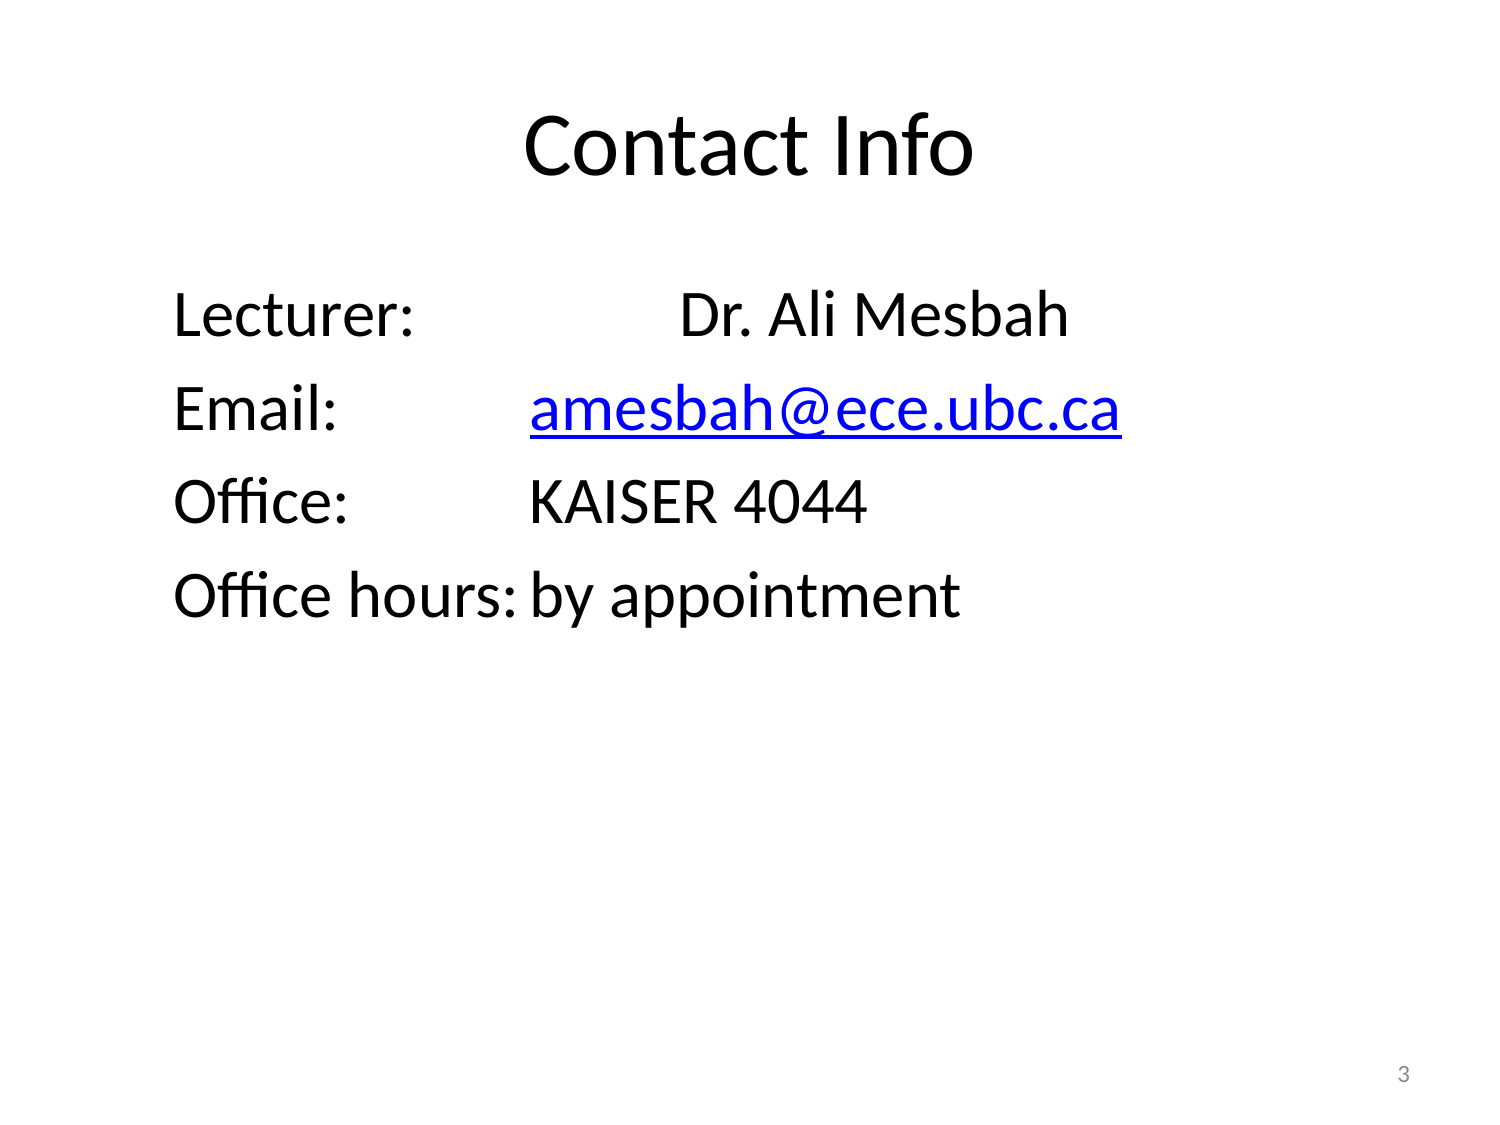

# Contact Info
Lecturer: 		Dr. Ali Mesbah
Email: 		amesbah@ece.ubc.ca
Office: 		KAISER 4044
Office hours:	by appointment

3